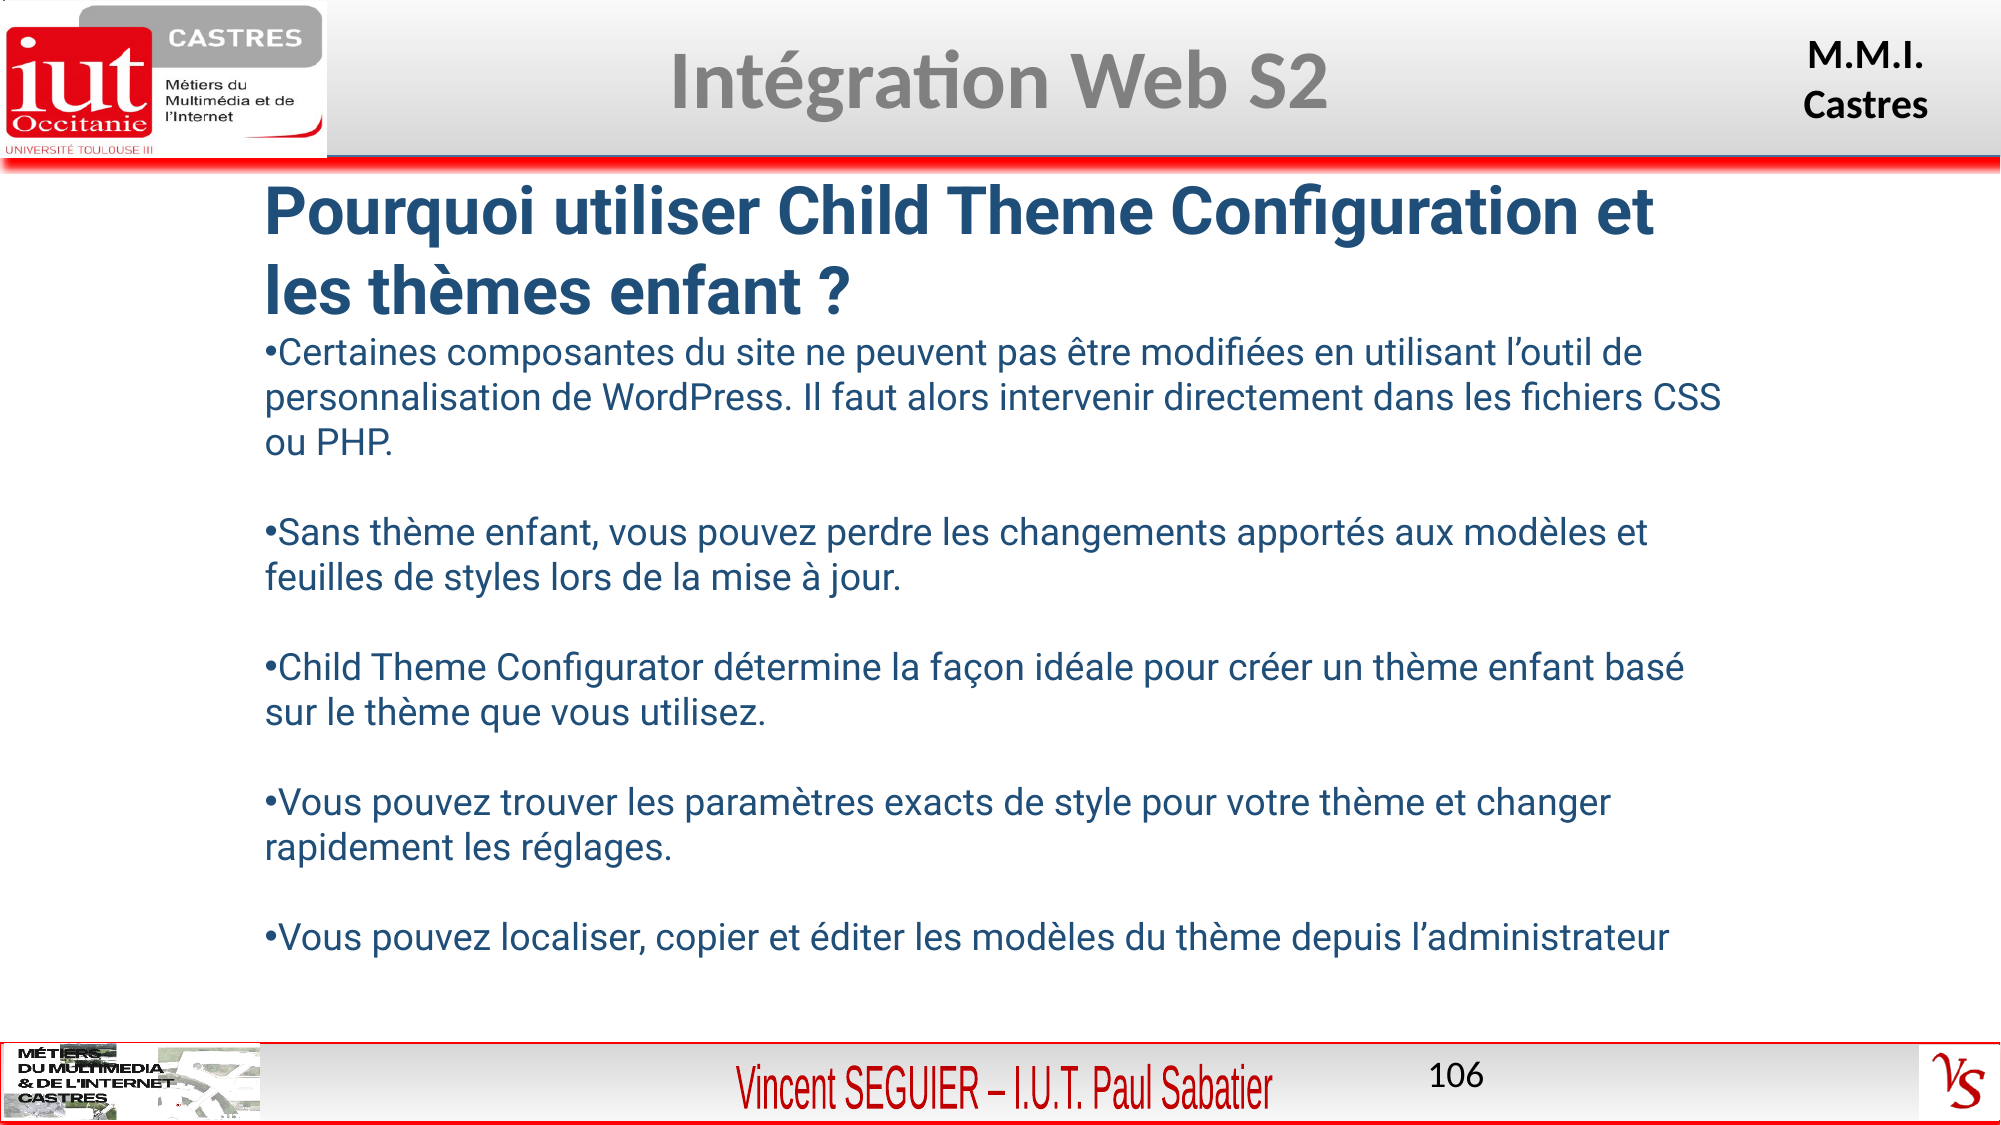

Pourquoi utiliser Child Theme Configuration et les thèmes enfant ?
Certaines composantes du site ne peuvent pas être modifiées en utilisant l’outil de personnalisation de WordPress. Il faut alors intervenir directement dans les fichiers CSS ou PHP.

Sans thème enfant, vous pouvez perdre les changements apportés aux modèles et feuilles de styles lors de la mise à jour.

Child Theme Configurator détermine la façon idéale pour créer un thème enfant basé sur le thème que vous utilisez.

Vous pouvez trouver les paramètres exacts de style pour votre thème et changer rapidement les réglages.

Vous pouvez localiser, copier et éditer les modèles du thème depuis l’administrateur
106